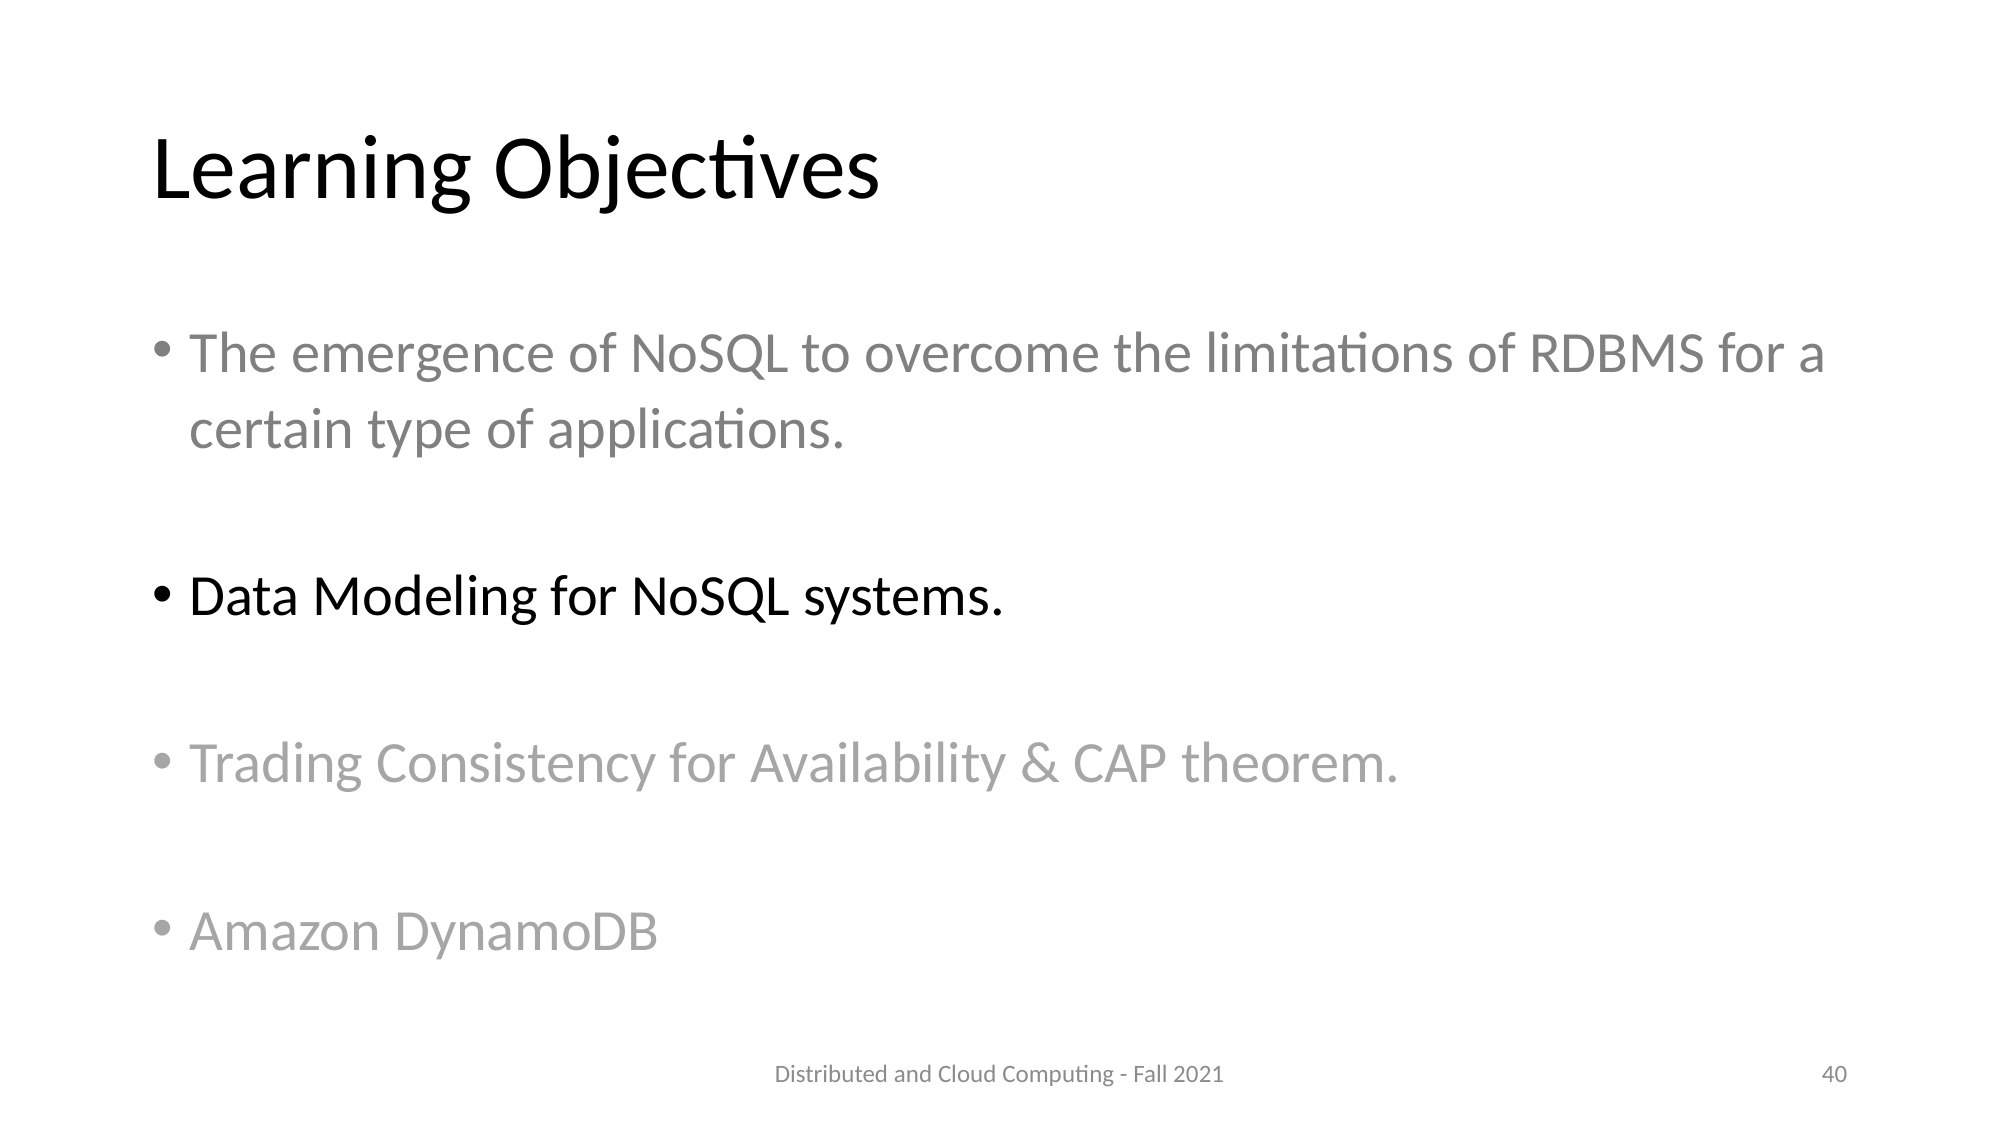

# Learning Objectives
The emergence of NoSQL to overcome the limitations of RDBMS for a certain type of applications.

Data Modeling for NoSQL systems.

Trading Consistency for Availability & CAP theorem.

Amazon DynamoDB

Distributed and Cloud Computing - Fall 2021
40